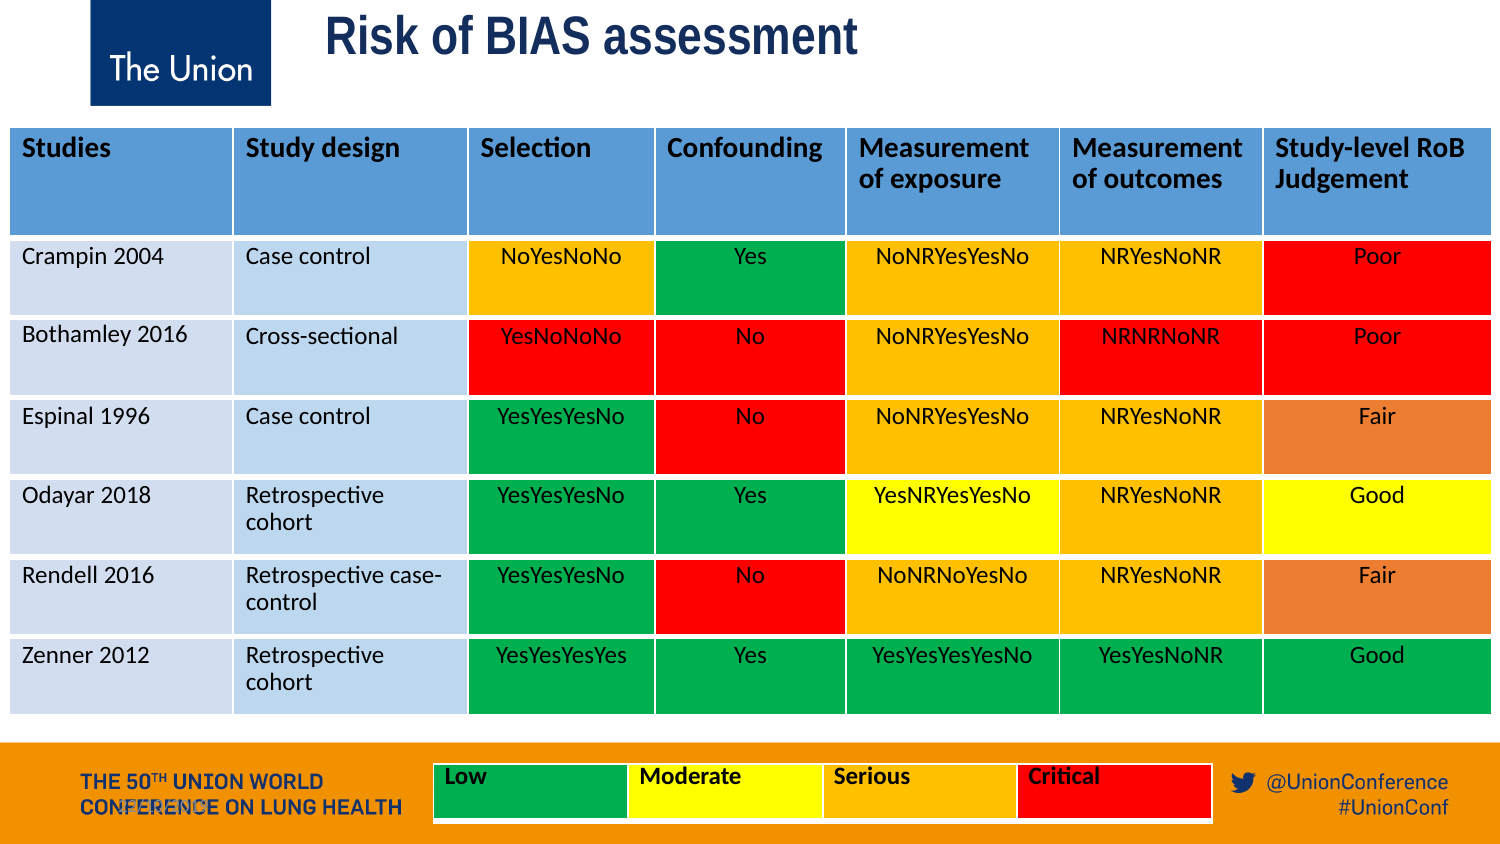

Risk of BIAS assessment
| Studies | Study design | Selection | Confounding | Measurement of exposure | Measurement of outcomes | Study-level RoB Judgement |
| --- | --- | --- | --- | --- | --- | --- |
| Crampin 2004 | Case control | NoYesNoNo | Yes | NoNRYesYesNo | NRYesNoNR | Poor |
| Bothamley 2016 | Cross-sectional | YesNoNoNo | No | NoNRYesYesNo | NRNRNoNR | Poor |
| Espinal 1996 | Case control | YesYesYesNo | No | NoNRYesYesNo | NRYesNoNR | Fair |
| Odayar 2018 | Retrospective cohort | YesYesYesNo | Yes | YesNRYesYesNo | NRYesNoNR | Good |
| Rendell 2016 | Retrospective case-control | YesYesYesNo | No | NoNRNoYesNo | NRYesNoNR | Fair |
| Zenner 2012 | Retrospective cohort | YesYesYesYes | Yes | YesYesYesYesNo | YesYesNoNR | Good |
| Low | Moderate | Serious | Critical |
| --- | --- | --- | --- |
22/10/2019